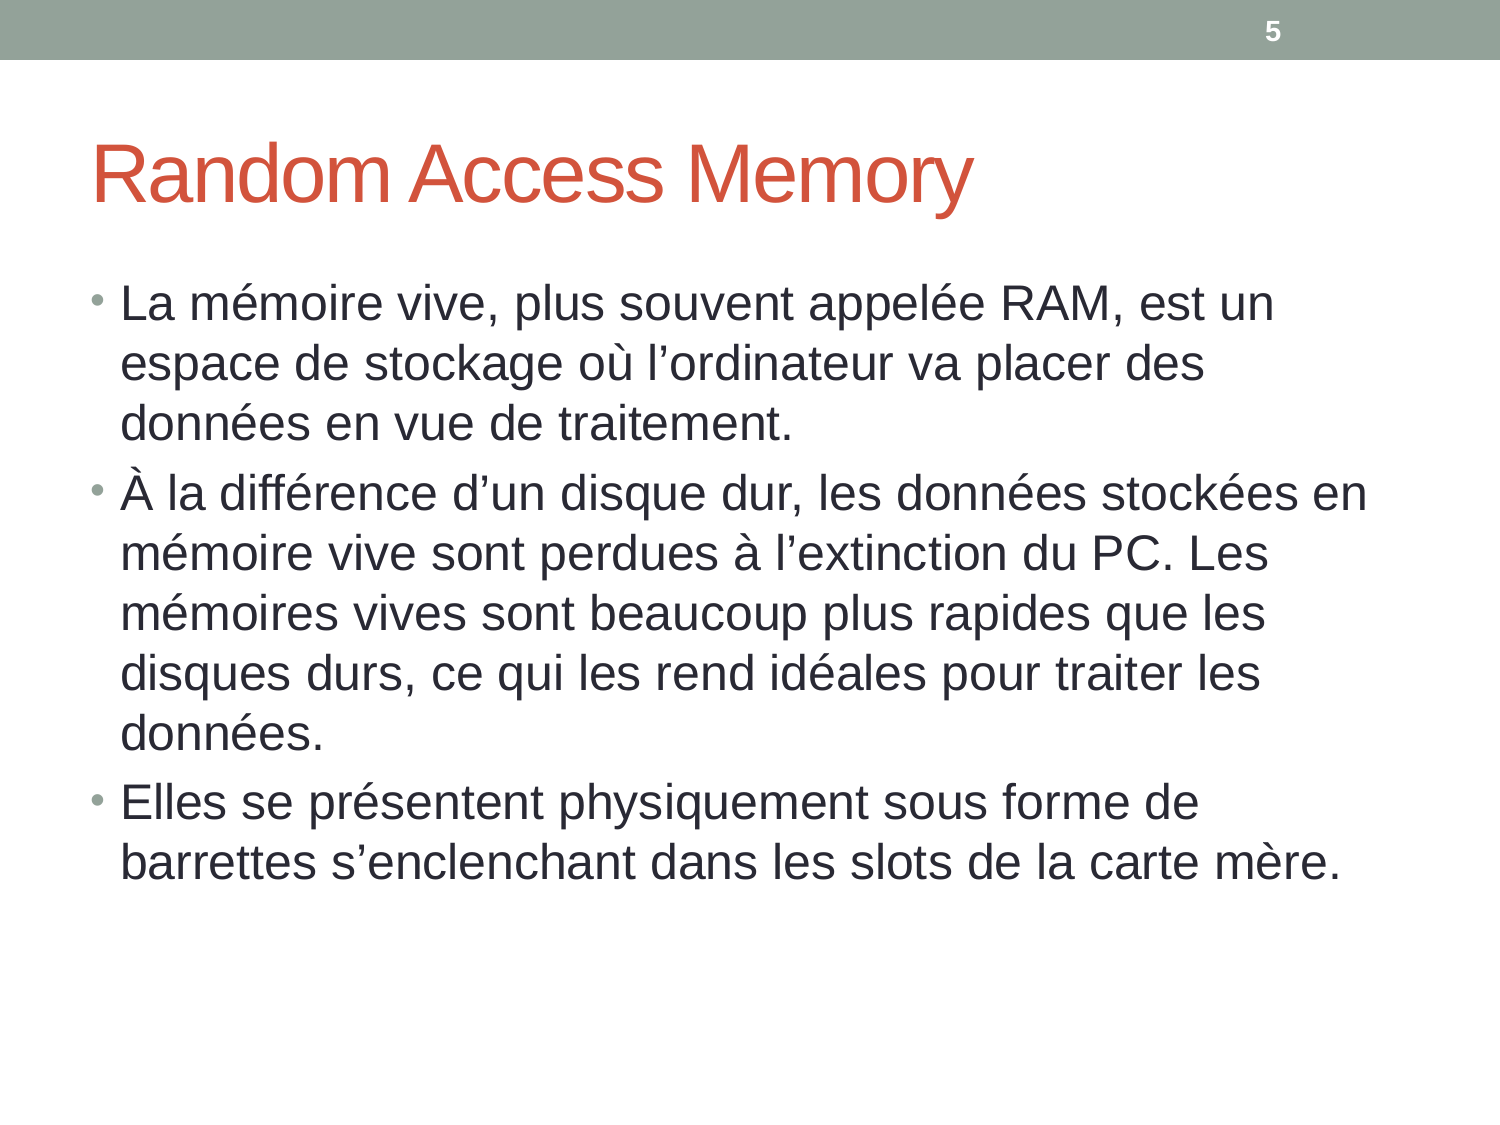

5
# Random Access Memory
La mémoire vive, plus souvent appelée RAM, est un espace de stockage où l’ordinateur va placer des données en vue de traitement.
À la différence d’un disque dur, les données stockées en mémoire vive sont perdues à l’extinction du PC. Les mémoires vives sont beaucoup plus rapides que les disques durs, ce qui les rend idéales pour traiter les données.
Elles se présentent physiquement sous forme de barrettes s’enclenchant dans les slots de la carte mère.